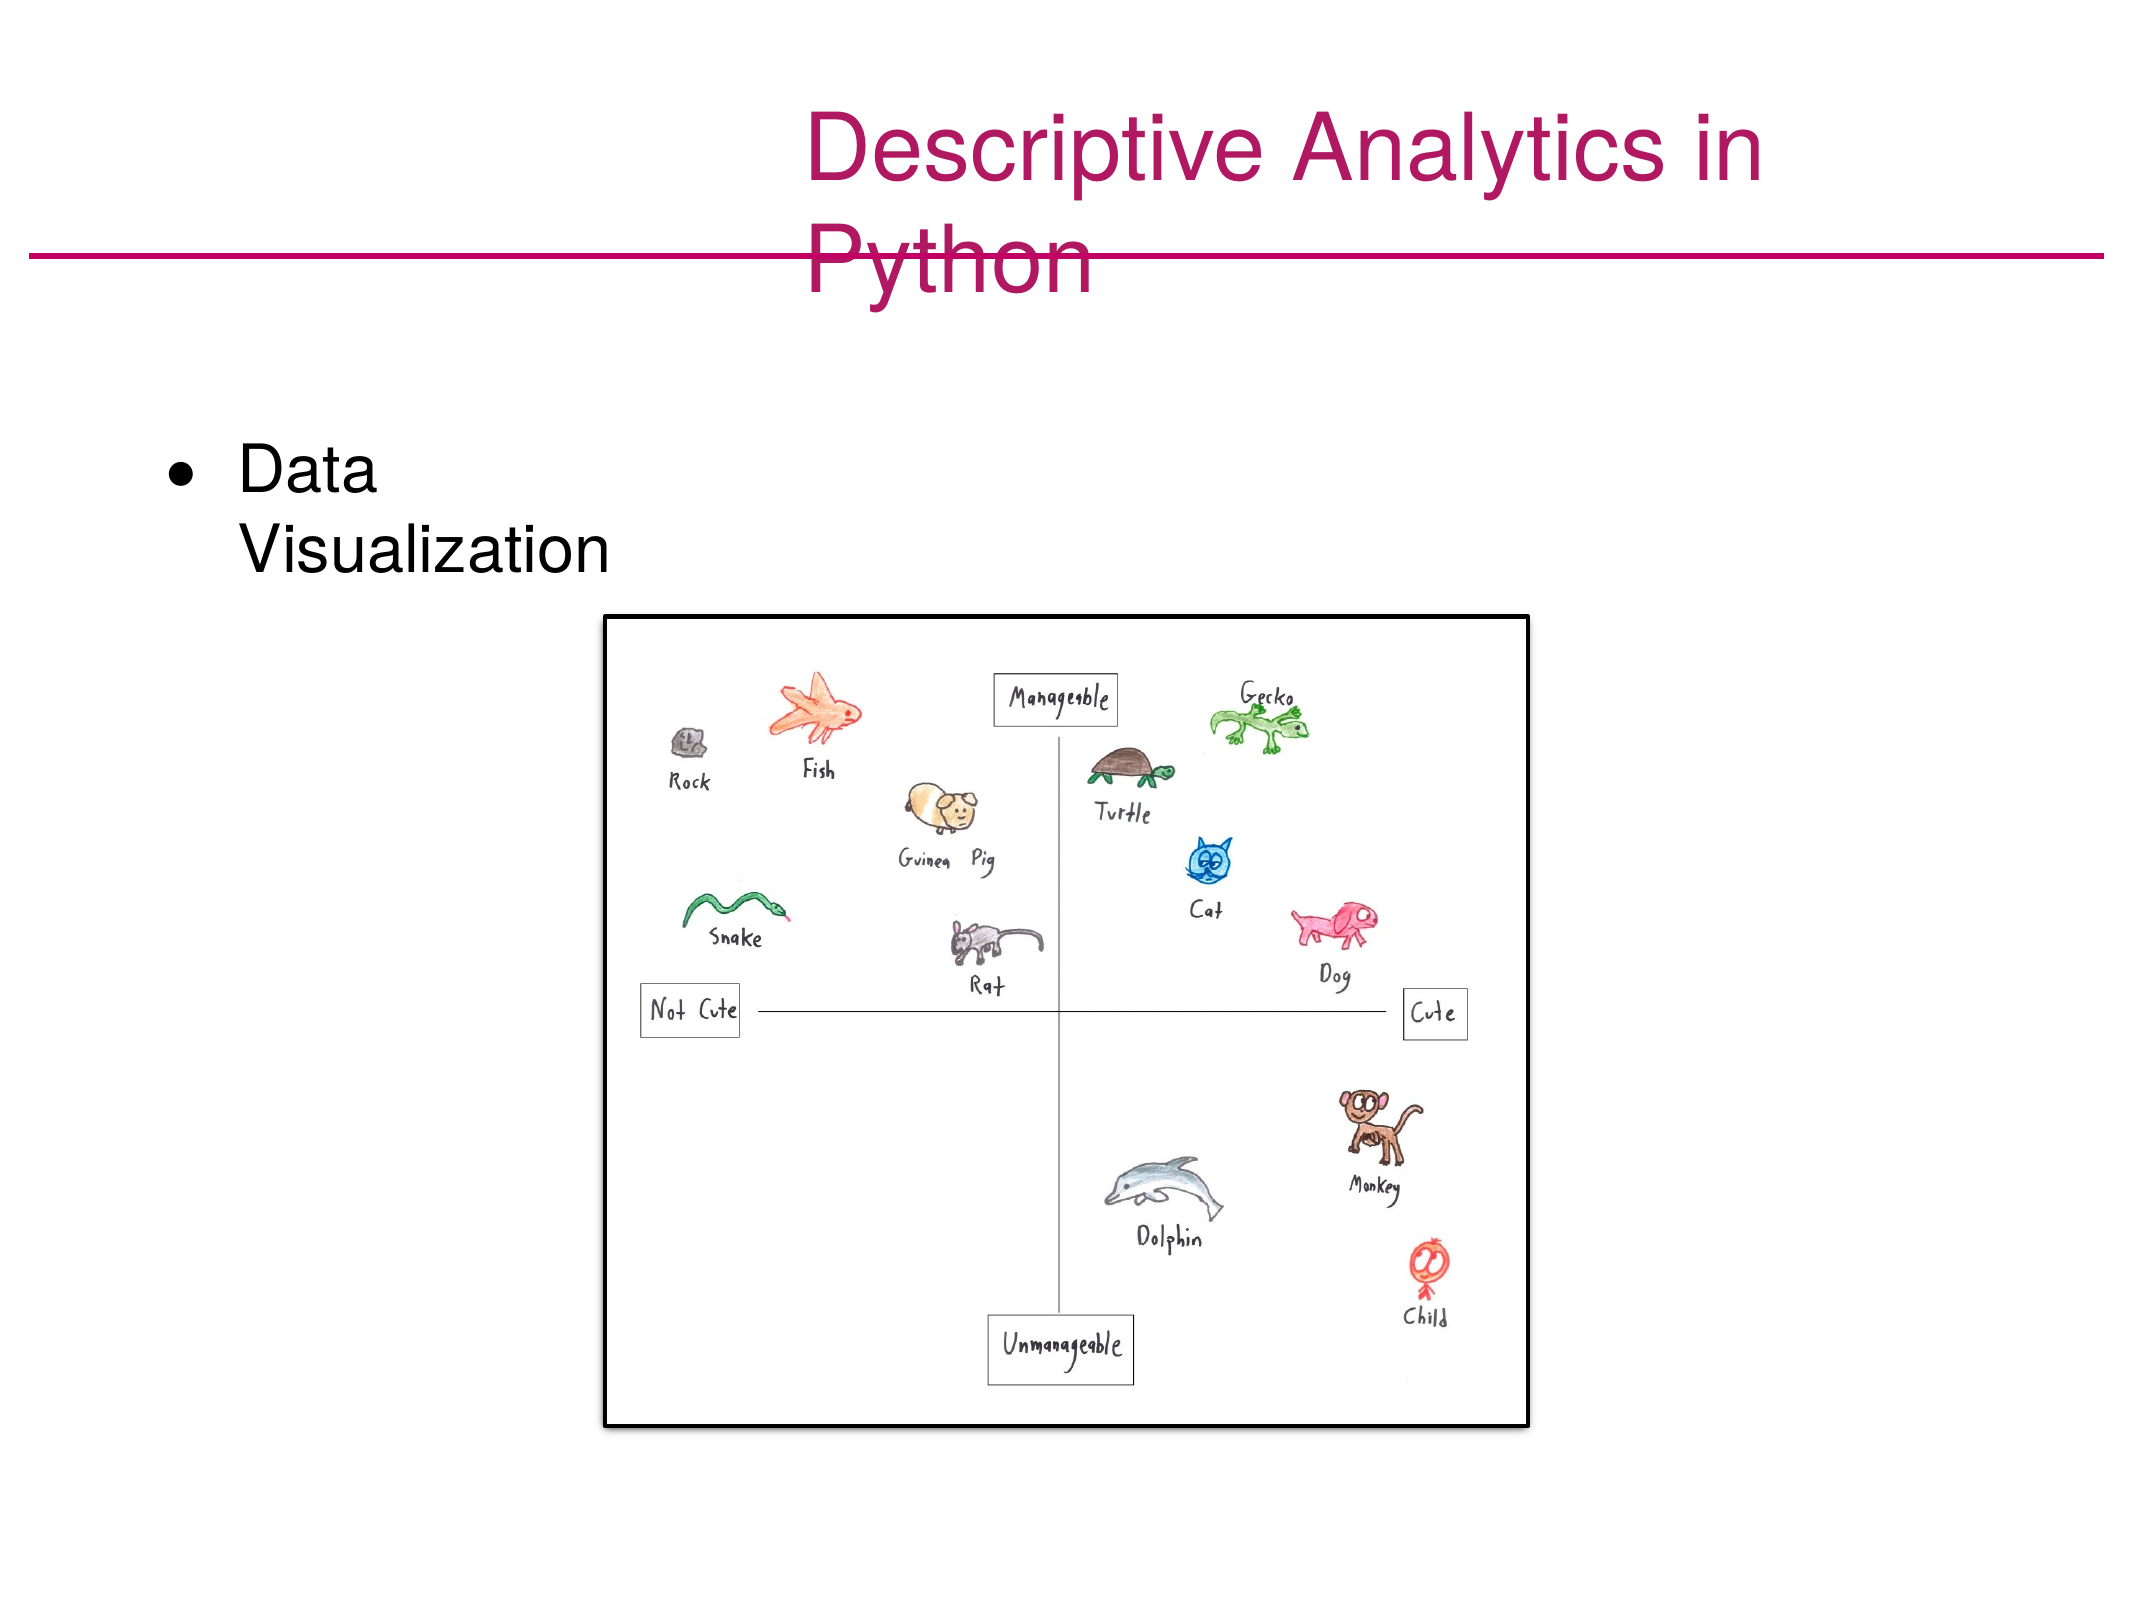

# Descriptive Analytics in Python

Data Visualization